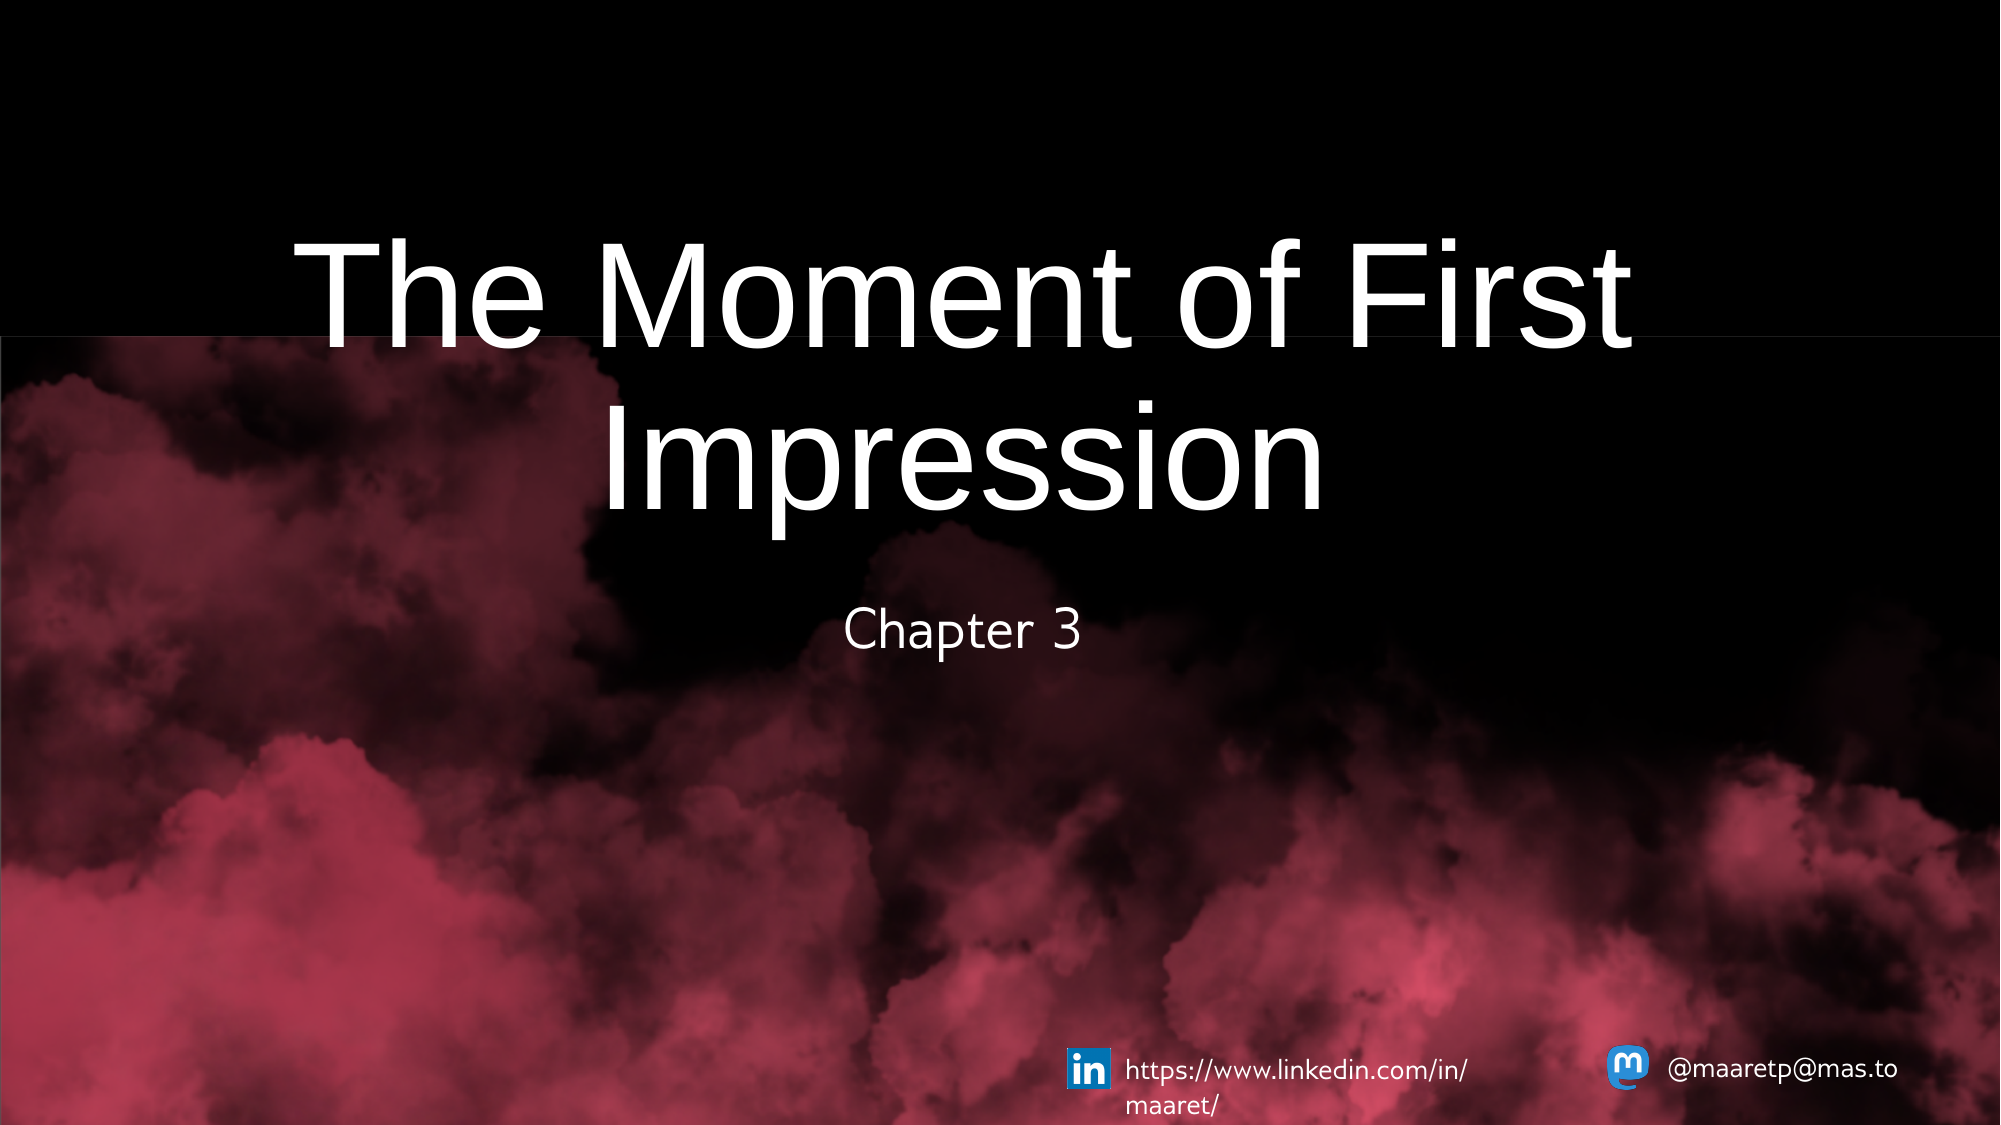

The Moment of First Impression
Chapter 3